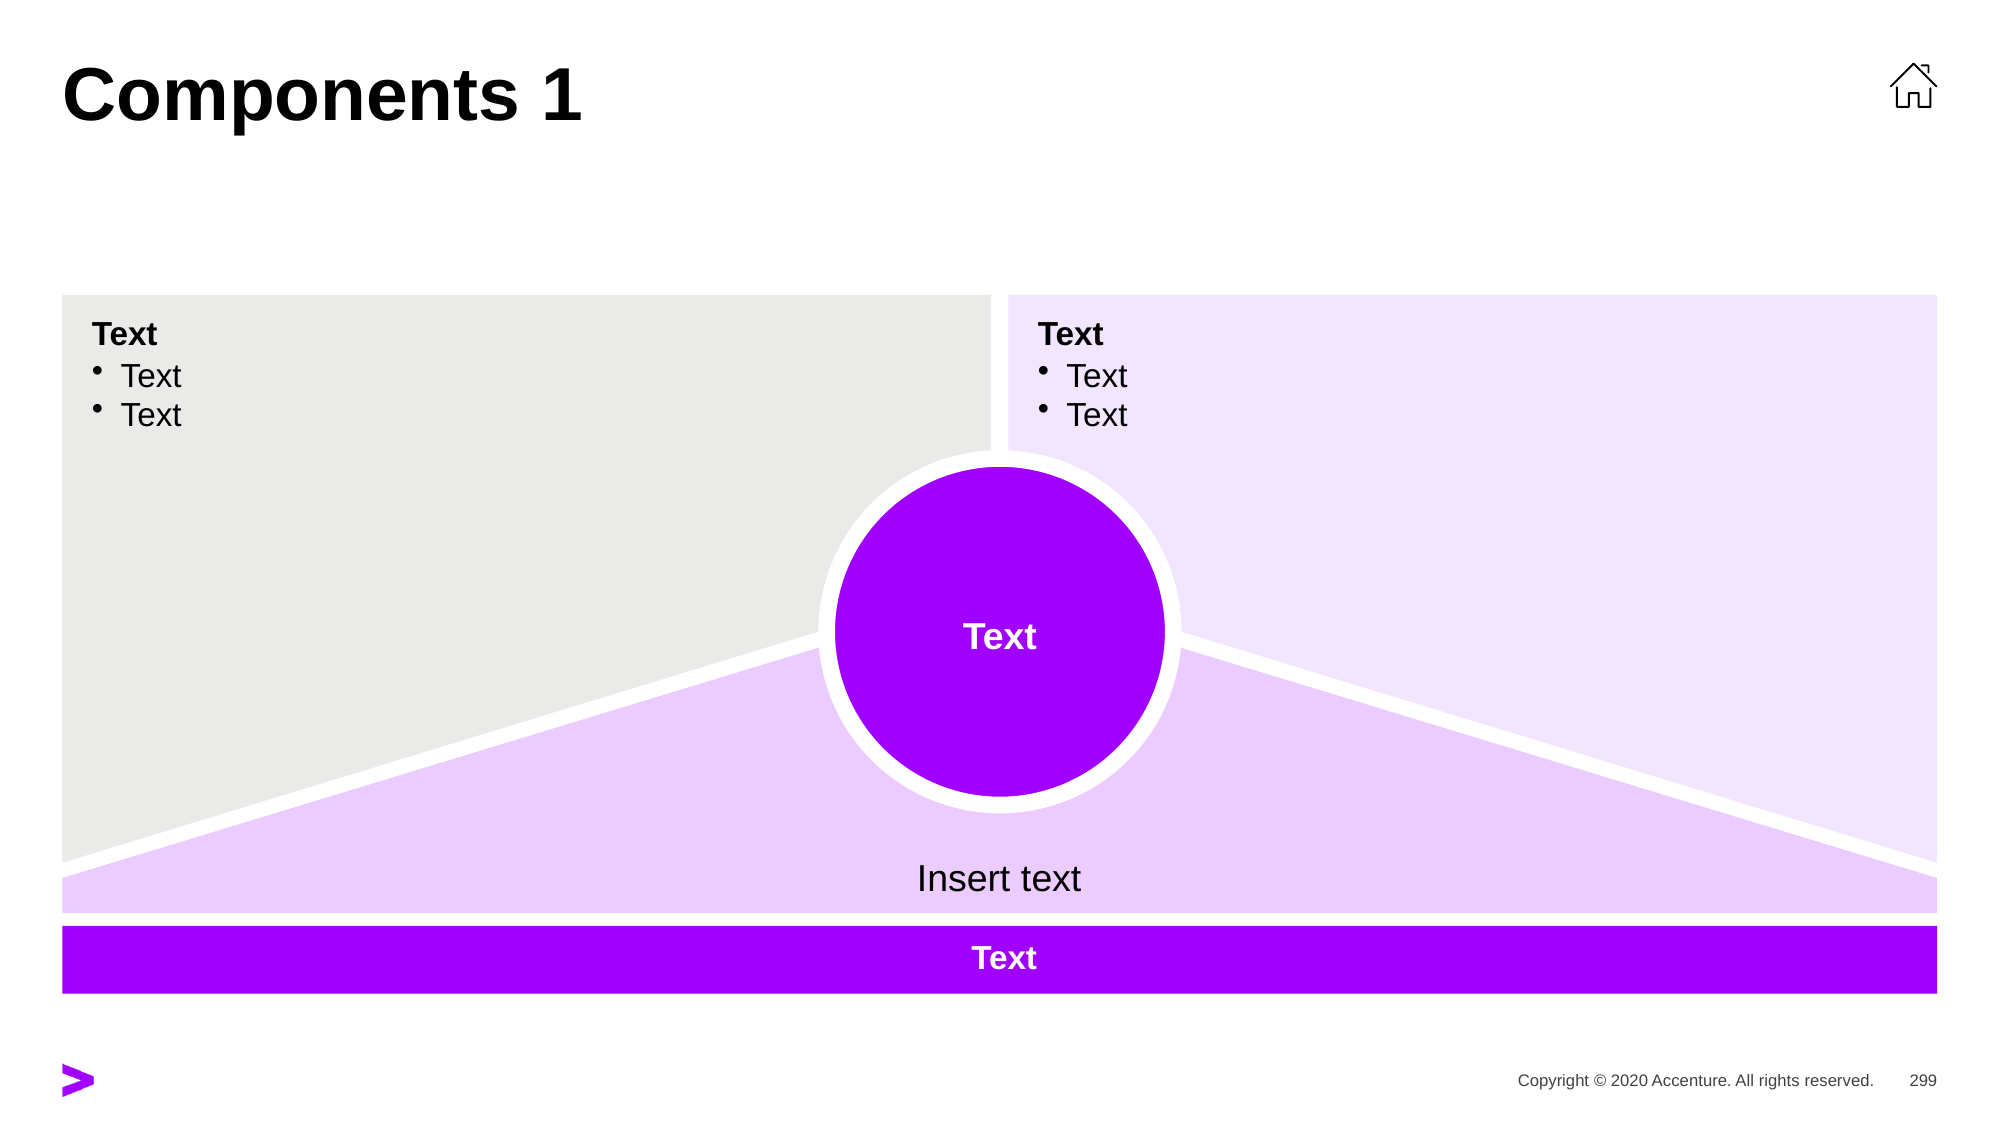

# Components 1

Text
Text
Text
Text
Text
Text
Text

Insert text
 Text